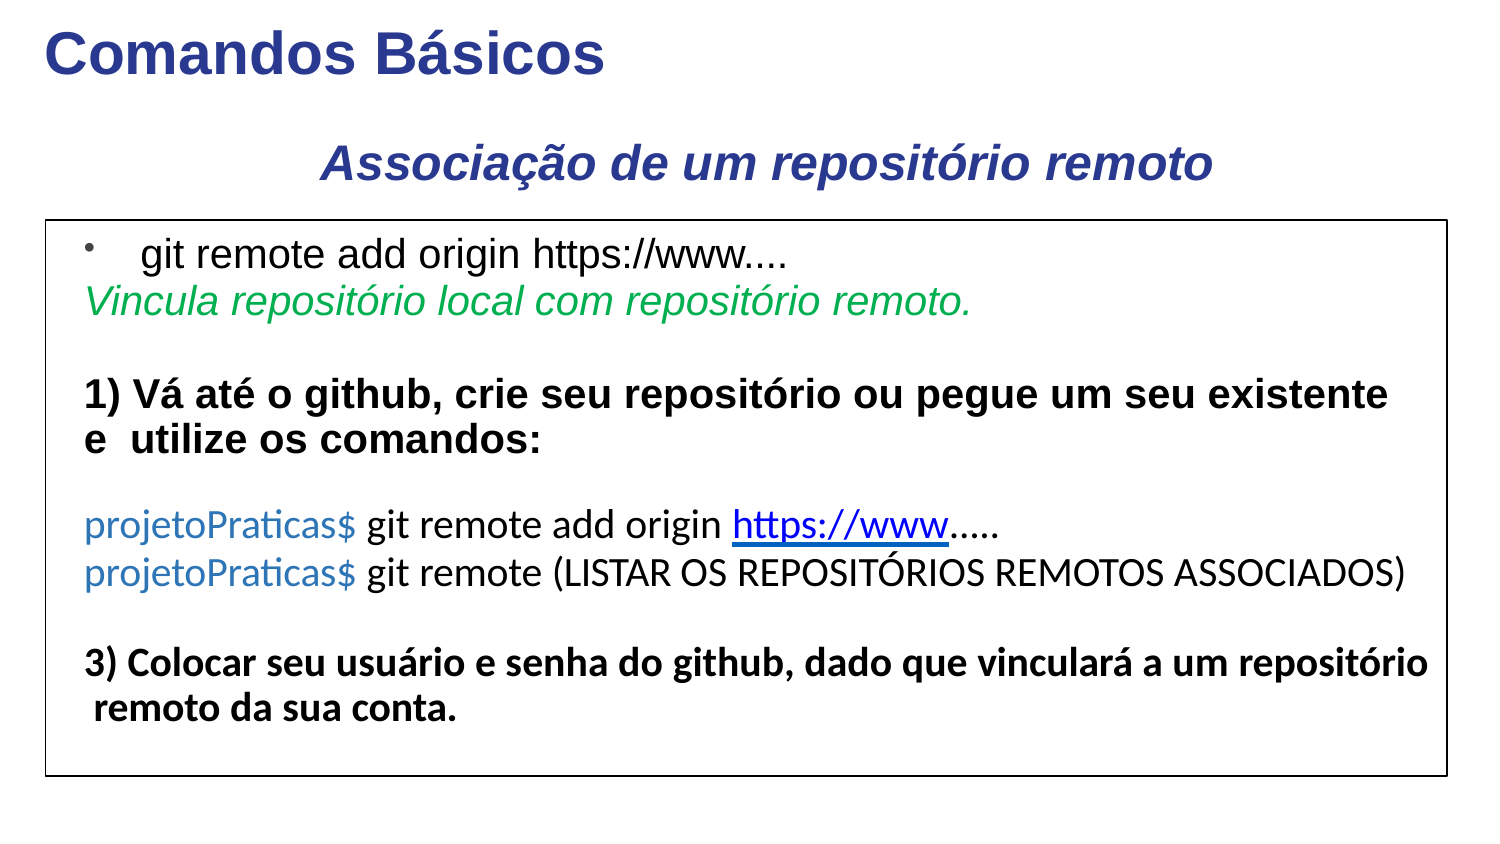

# Comandos Básicos
Associação de um repositório remoto
git remote add origin https://www....
Vincula repositório local com repositório remoto.

1) Vá até o github, crie seu repositório ou pegue um seu existente e  utilize os comandos:
projetoPraticas$ git remote add origin https://www.....
projetoPraticas$ git remote (LISTAR OS REPOSITÓRIOS REMOTOS ASSOCIADOS)

3) Colocar seu usuário e senha do github, dado que vinculará a um repositório  remoto da sua conta.